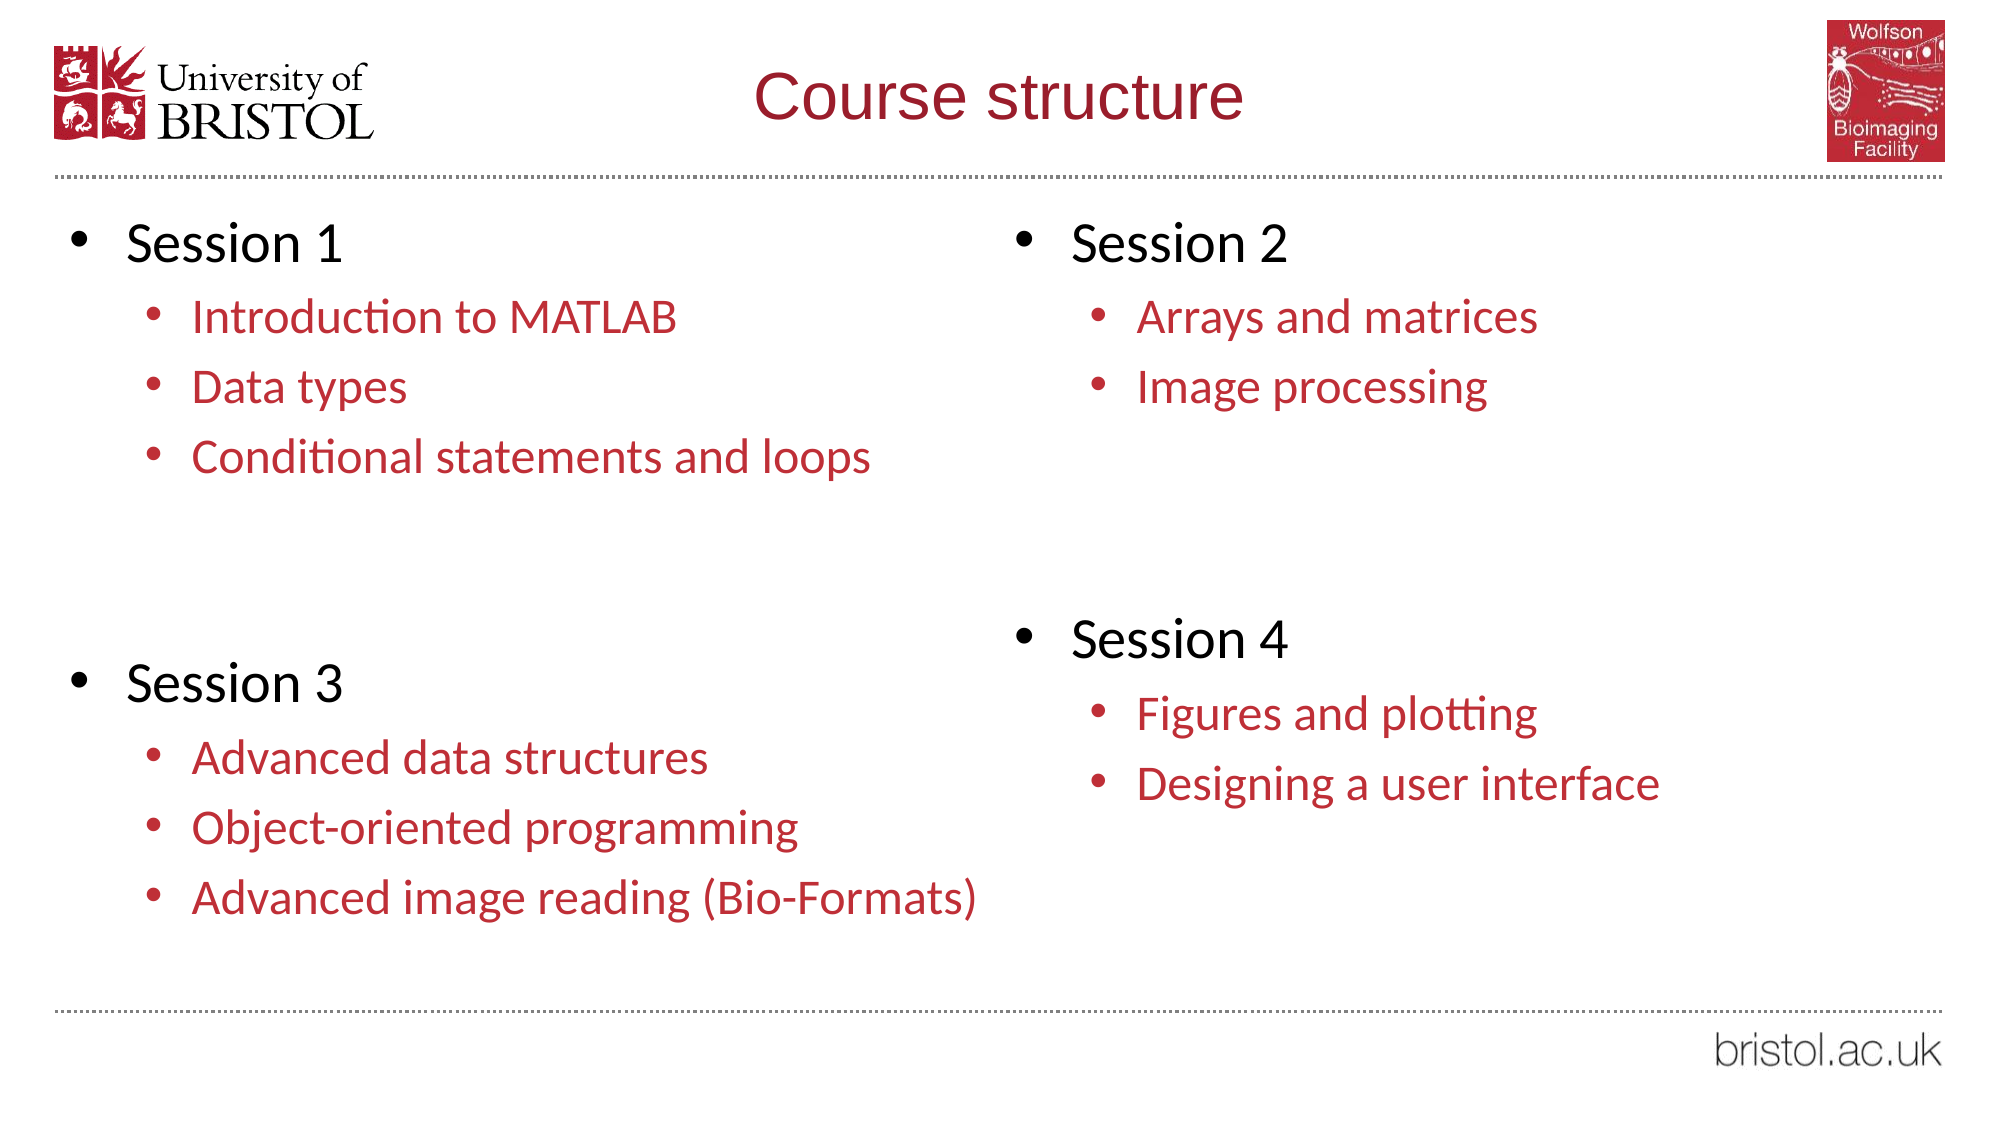

# Course structure
Session 1
Introduction to MATLAB
Data types
Conditional statements and loops

Session 3
Advanced data structures
Object-oriented programming
Advanced image reading (Bio-Formats)

Session 2
Arrays and matrices
Image processing

Session 4
Figures and plotting
Designing a user interface